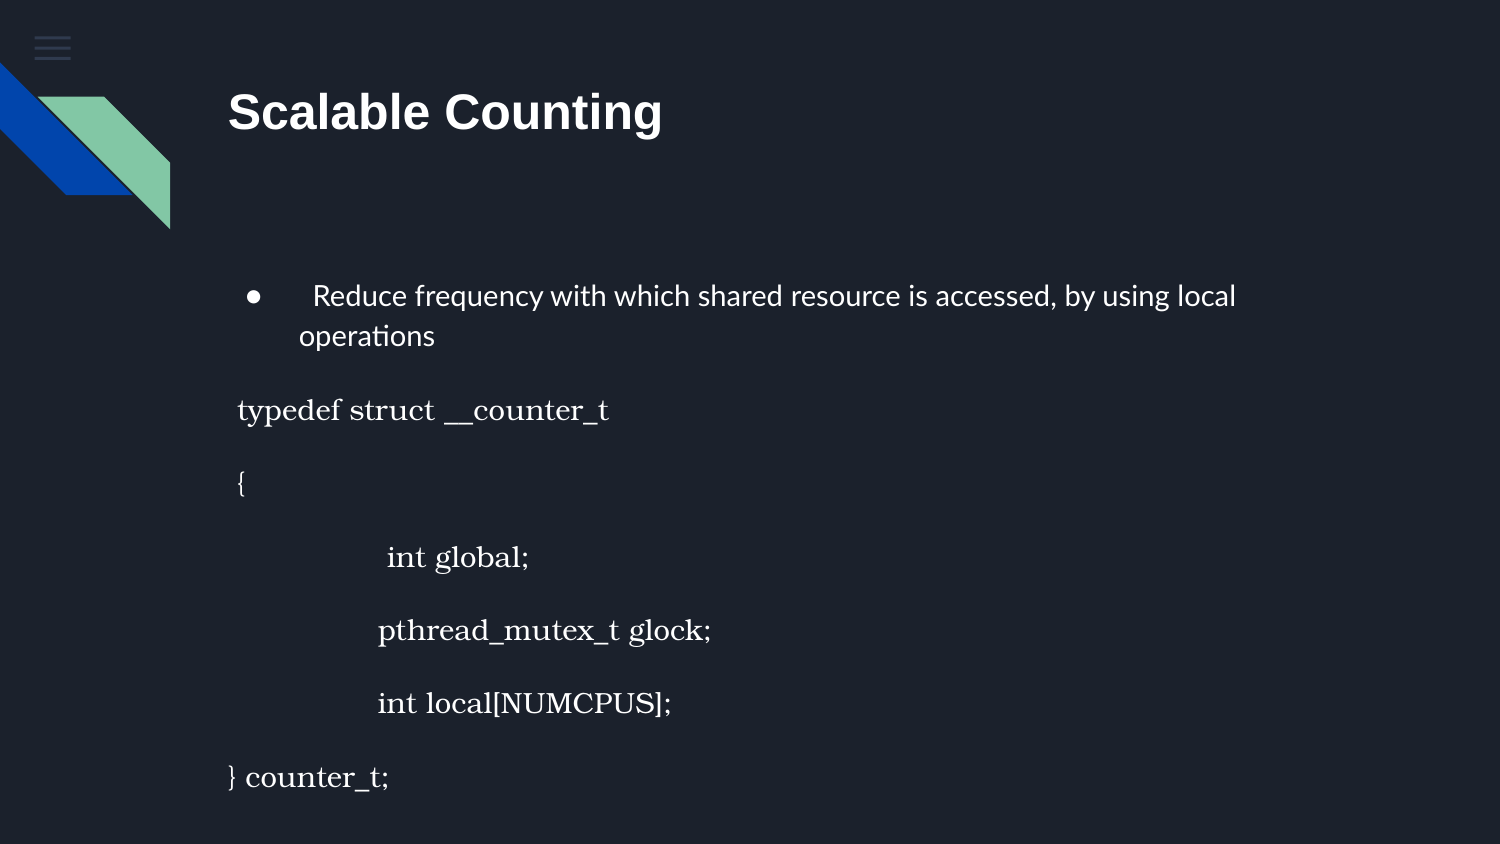

# Scalable Counting
  Reduce frequency with which shared resource is accessed, by using local operations
 typedef struct __counter_t
 {
	 int global;
	pthread_mutex_t glock;
	int local[NUMCPUS];
} counter_t;